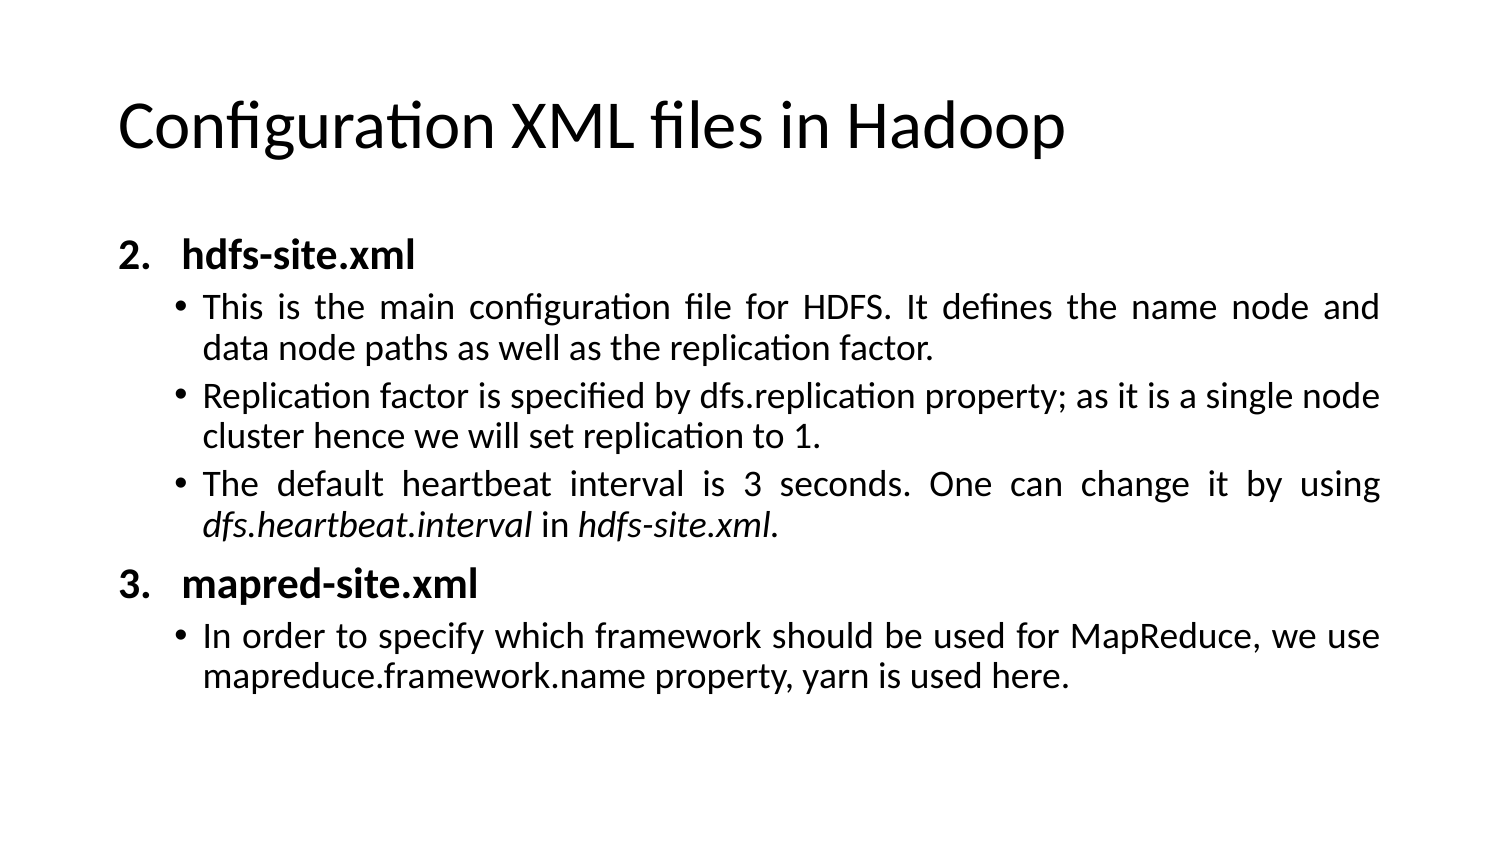

# Configuration XML files in Hadoop
hdfs-site.xml
This is the main configuration file for HDFS. It defines the name node and data node paths as well as the replication factor.
Replication factor is specified by dfs.replication property; as it is a single node cluster hence we will set replication to 1.
The default heartbeat interval is 3 seconds. One can change it by using dfs.heartbeat.interval in hdfs-site.xml.
mapred-site.xml
In order to specify which framework should be used for MapReduce, we use mapreduce.framework.name property, yarn is used here.